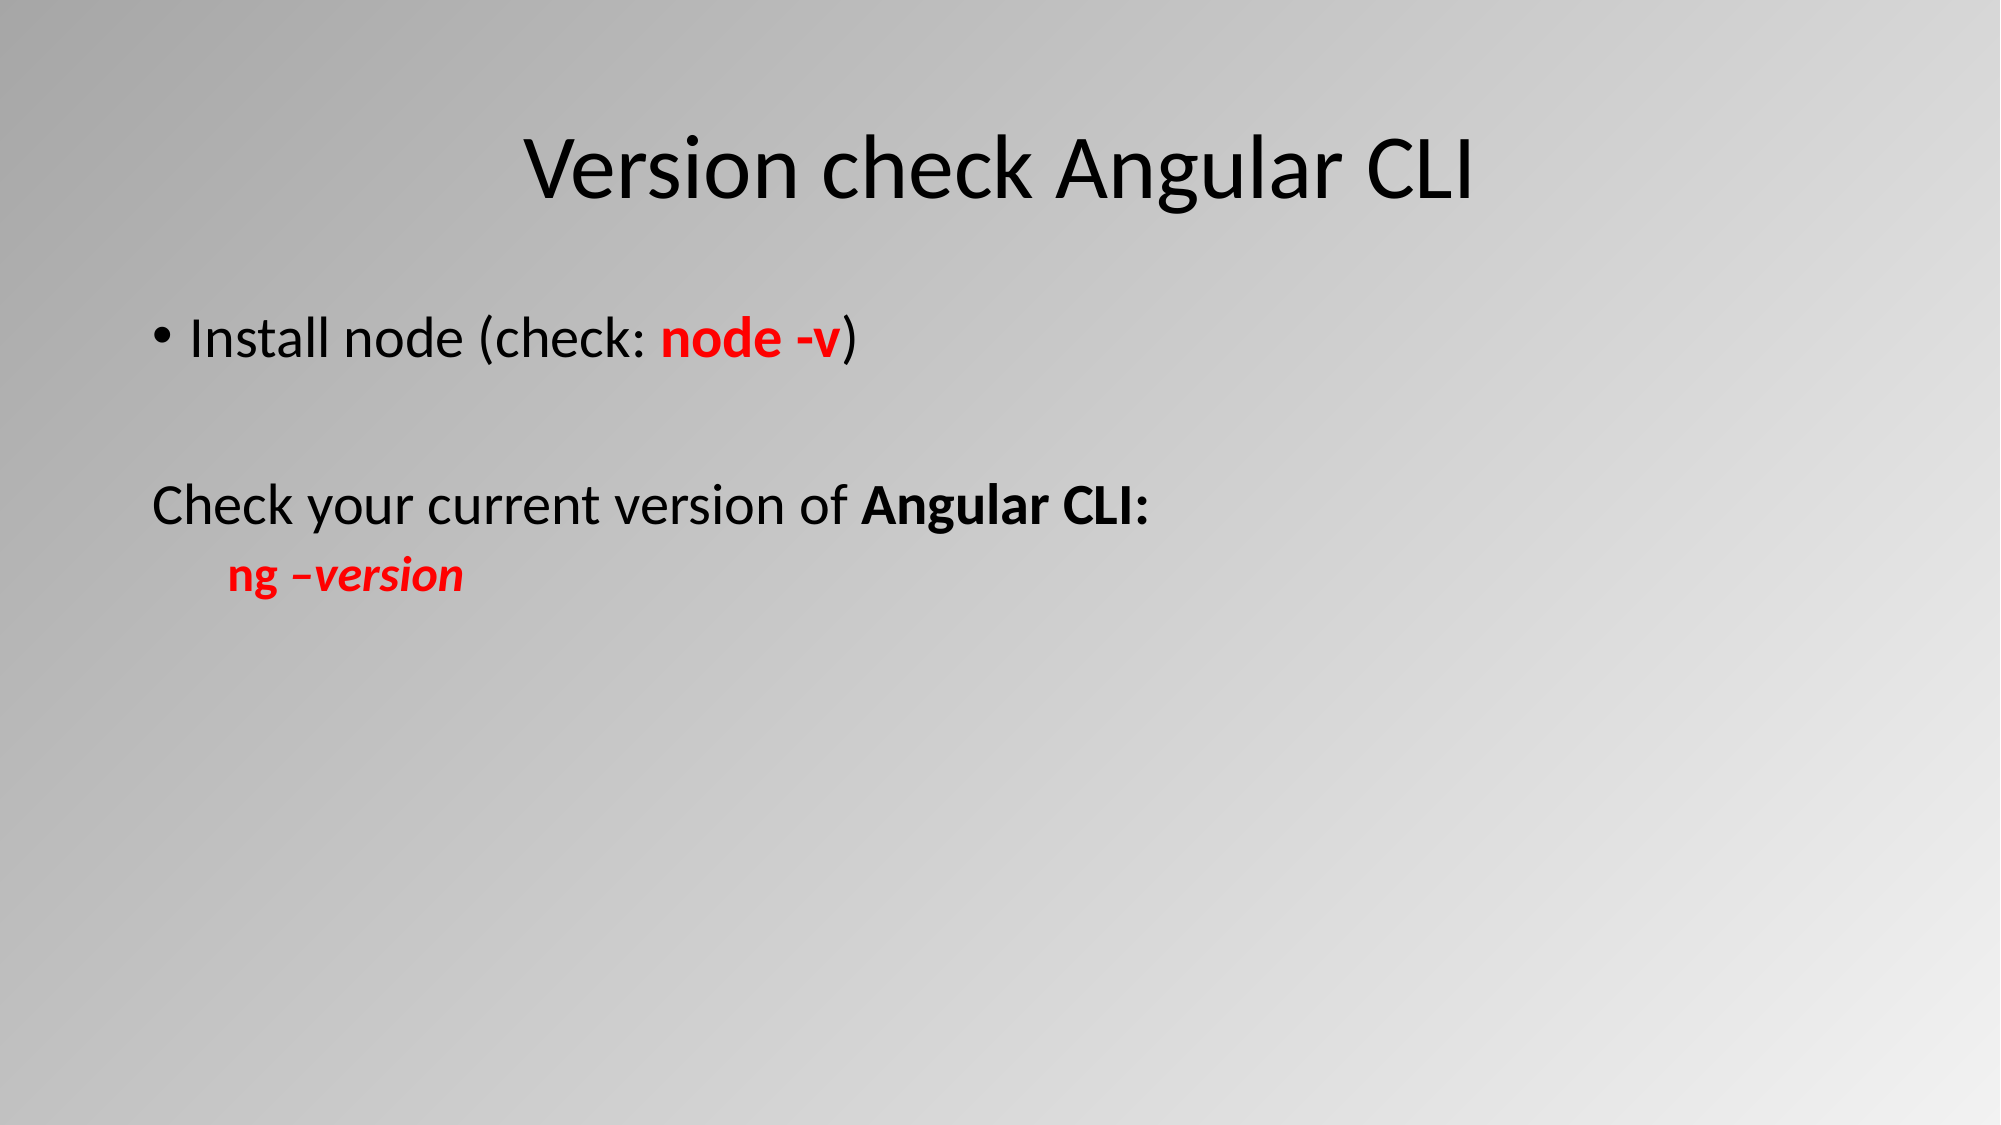

# Version check Angular CLI
Install node (check: node -v)

Check your current version of Angular CLI:
ng –version